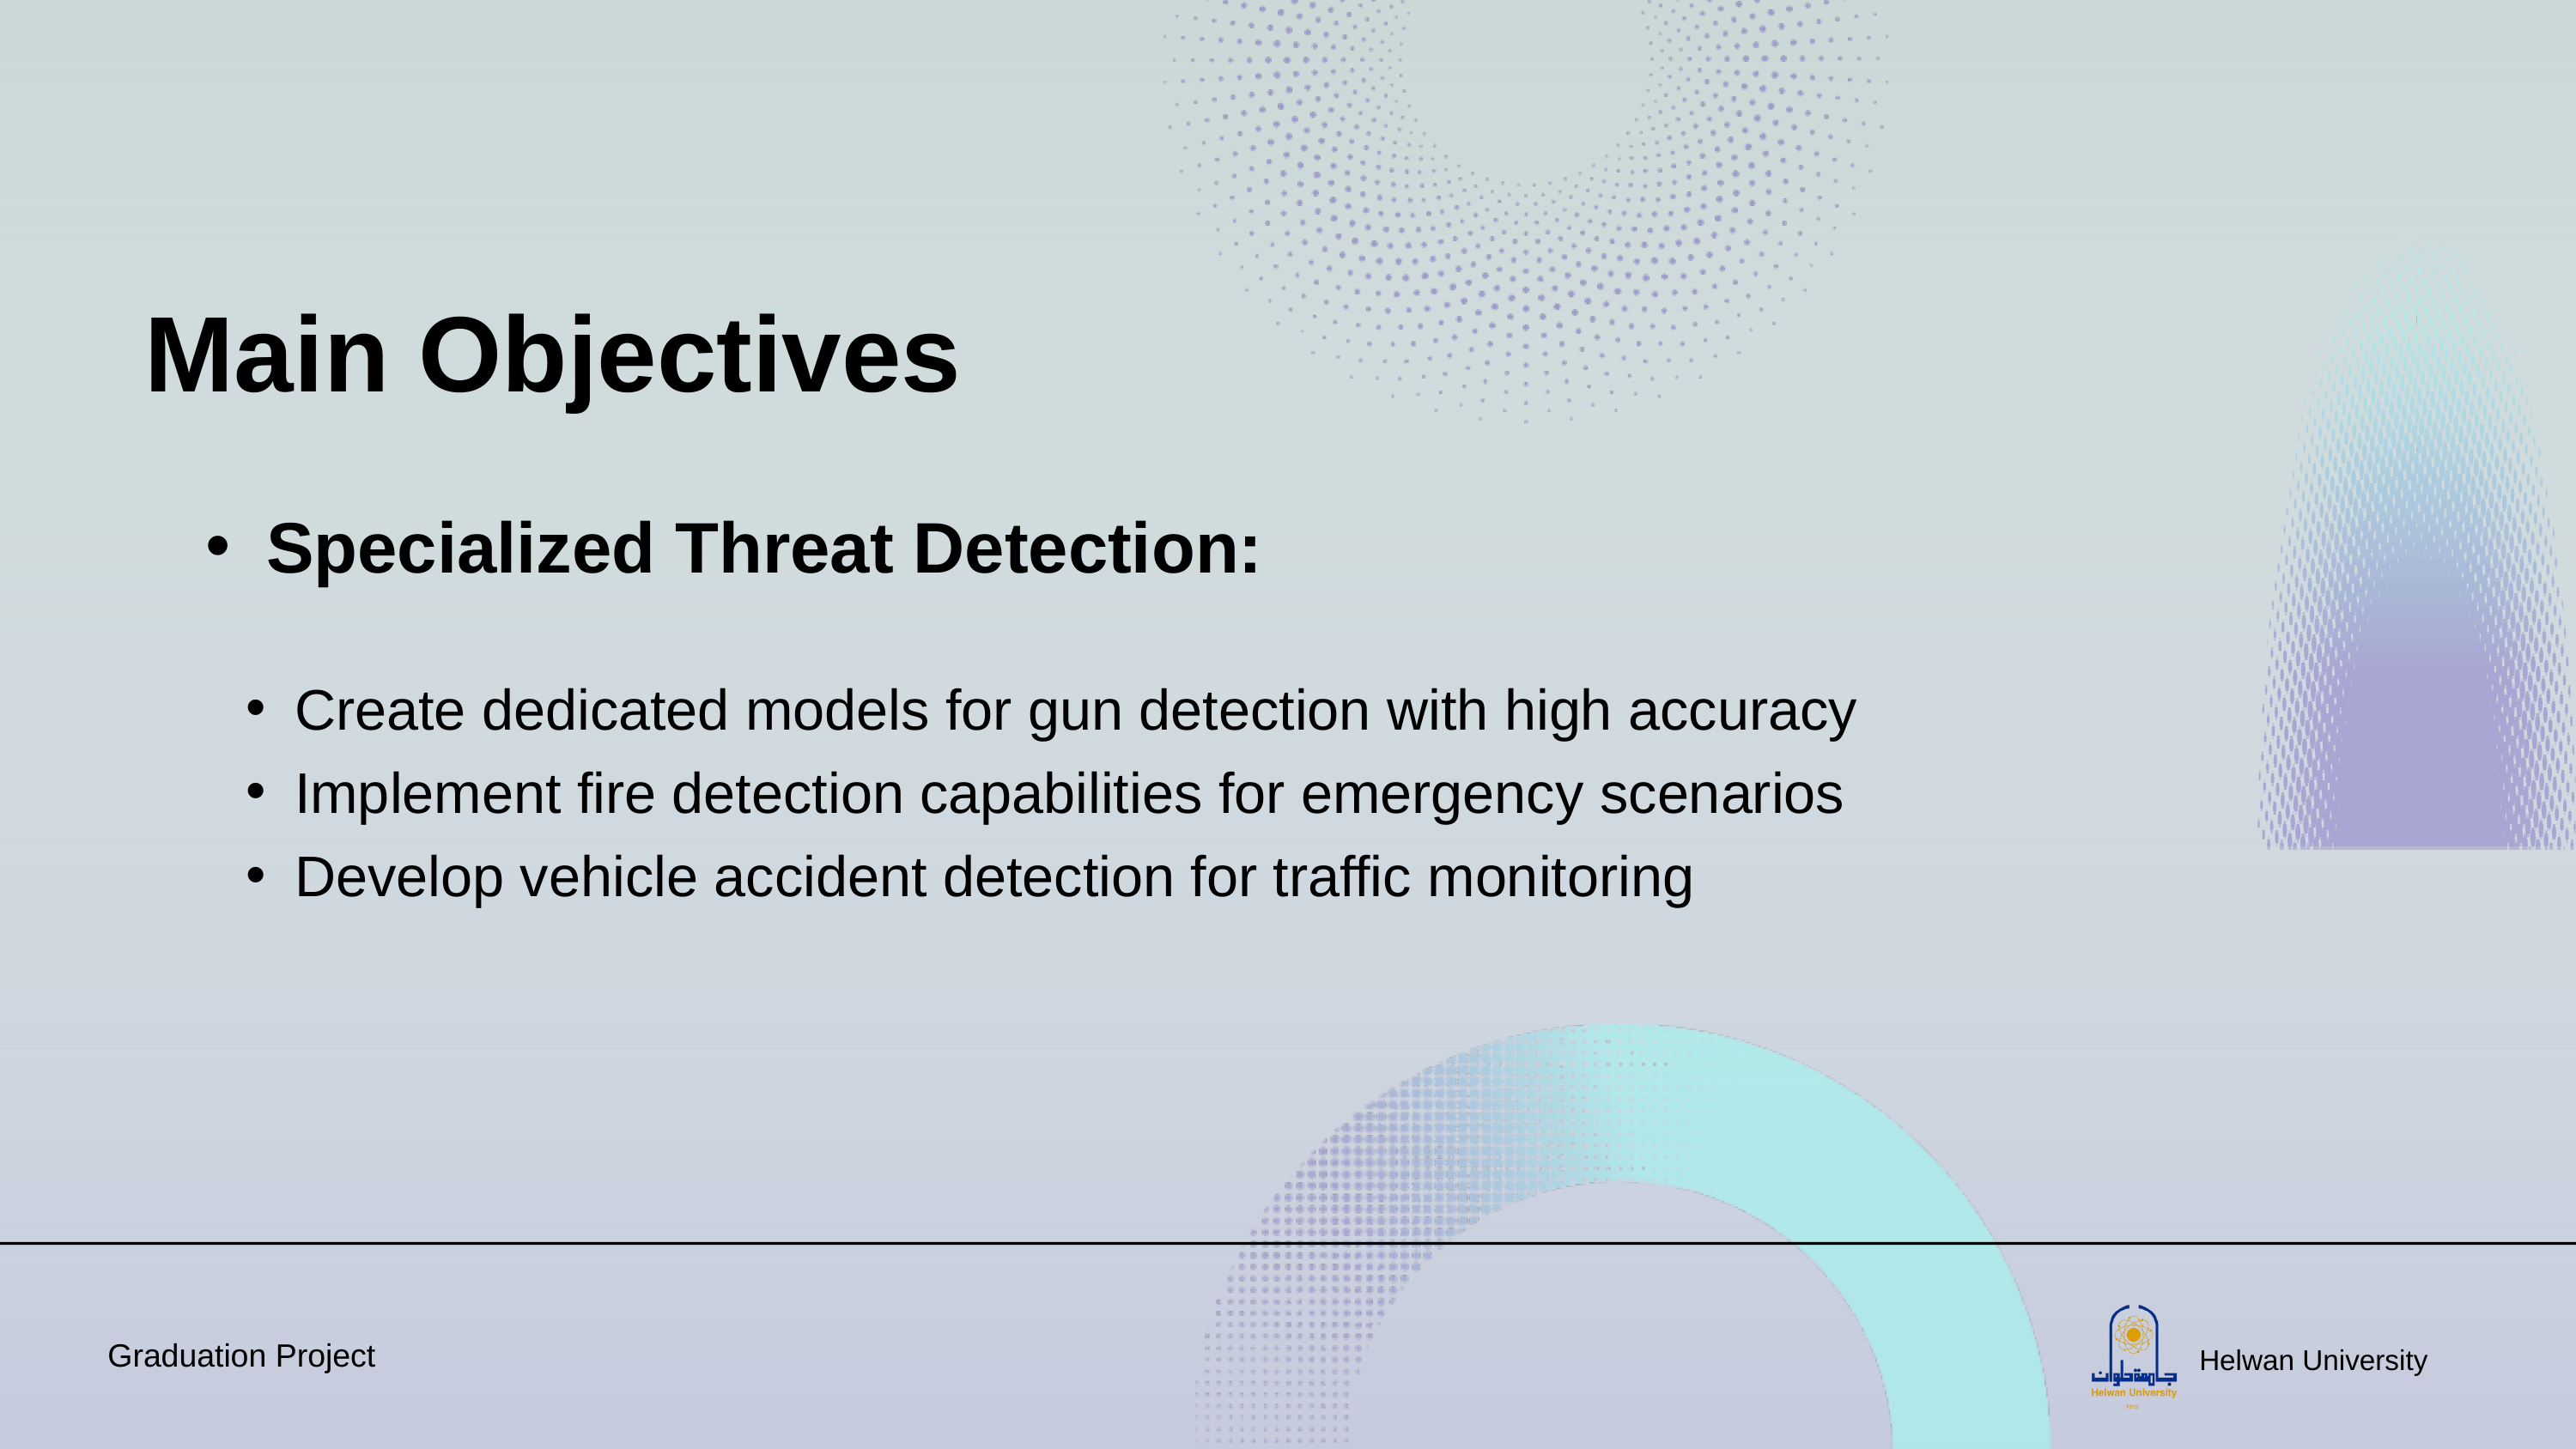

Main Objectives

Specialized Threat Detection:
Create dedicated models for gun detection with high accuracy
Implement fire detection capabilities for emergency scenarios
Develop vehicle accident detection for traffic monitoring

Helwan University
Graduation Project